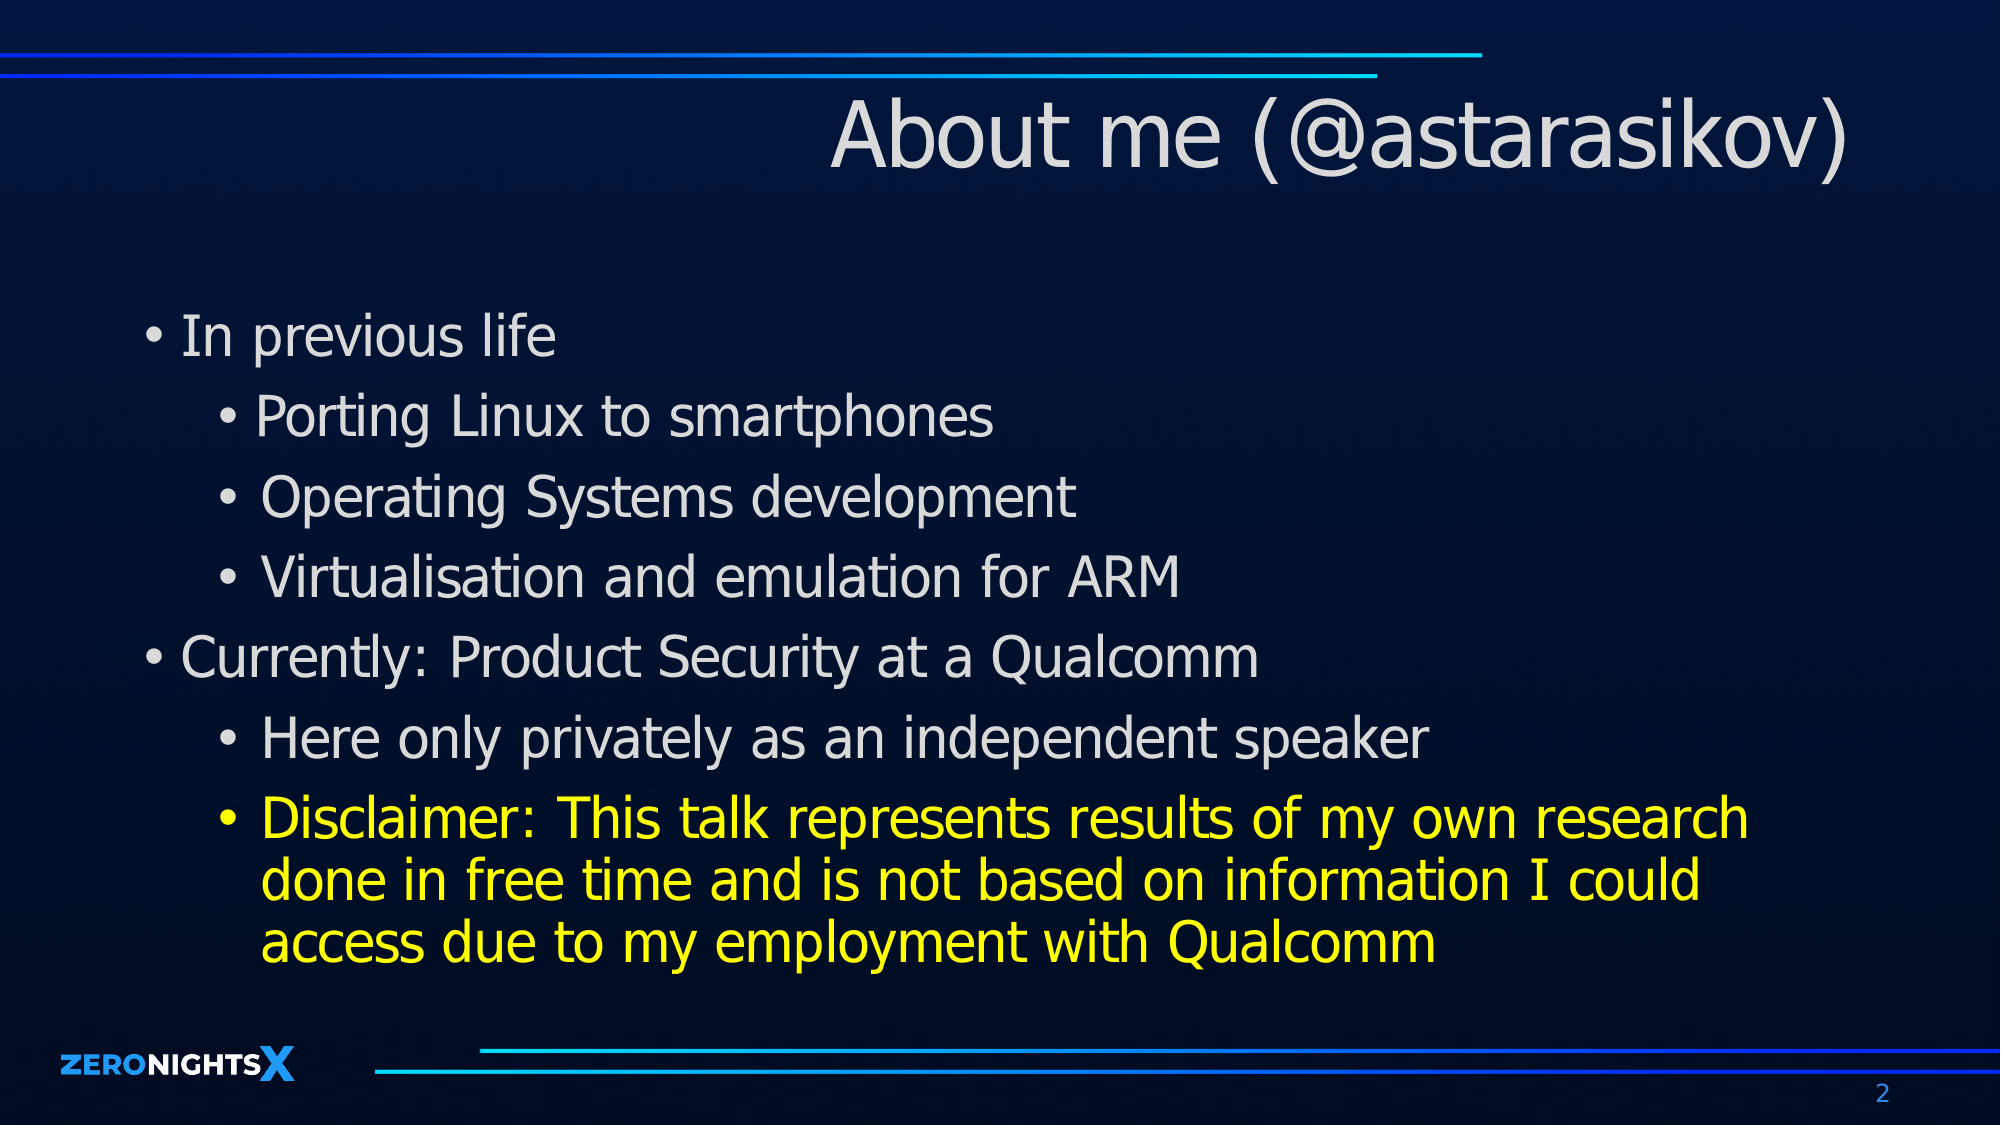

# About me (@astarasikov)
In previous life
Porting Linux to smartphones
Operating Systems development
Virtualisation and emulation for ARM
Currently: Product Security at a Qualcomm
Here only privately as an independent speaker
Disclaimer: This talk represents results of my own research done in free time and is not based on information I could access due to my employment with Qualcomm
2